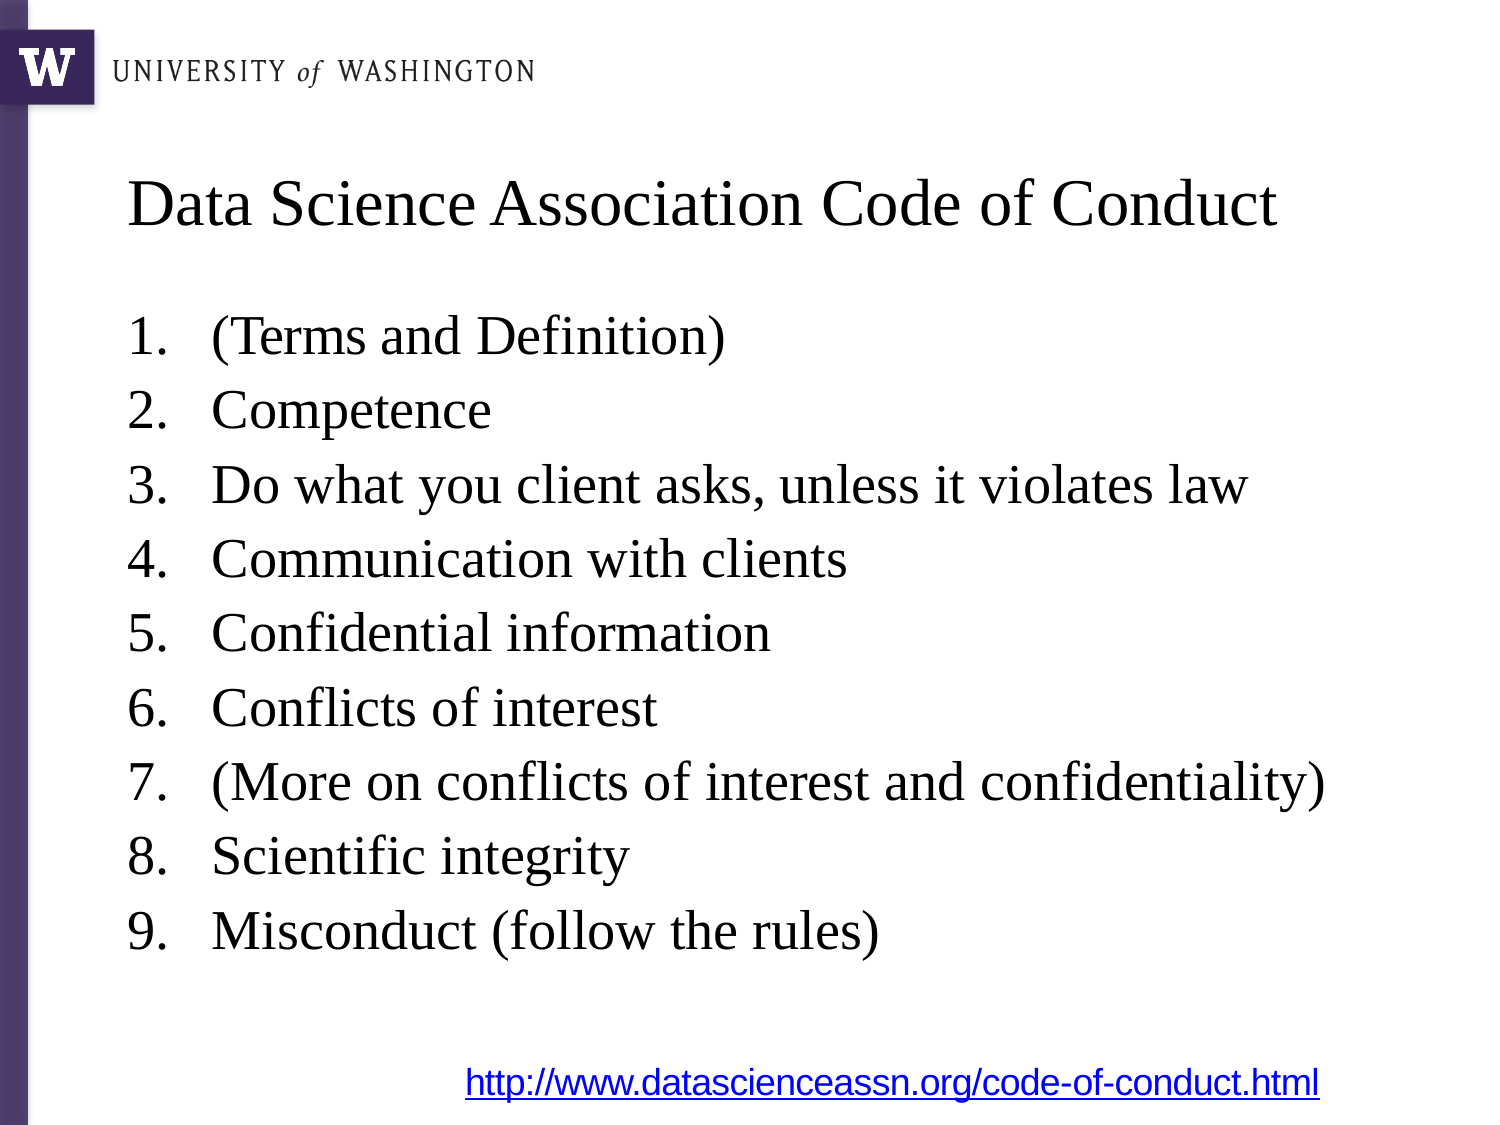

# Data Science Association Code of Conduct
(Terms and Definition)
Competence
Do what you client asks, unless it violates law
Communication with clients
Confidential information
Conflicts of interest
(More on conflicts of interest and confidentiality)
Scientific integrity
Misconduct (follow the rules)
http://www.datascienceassn.org/code-­of-­conduct.html